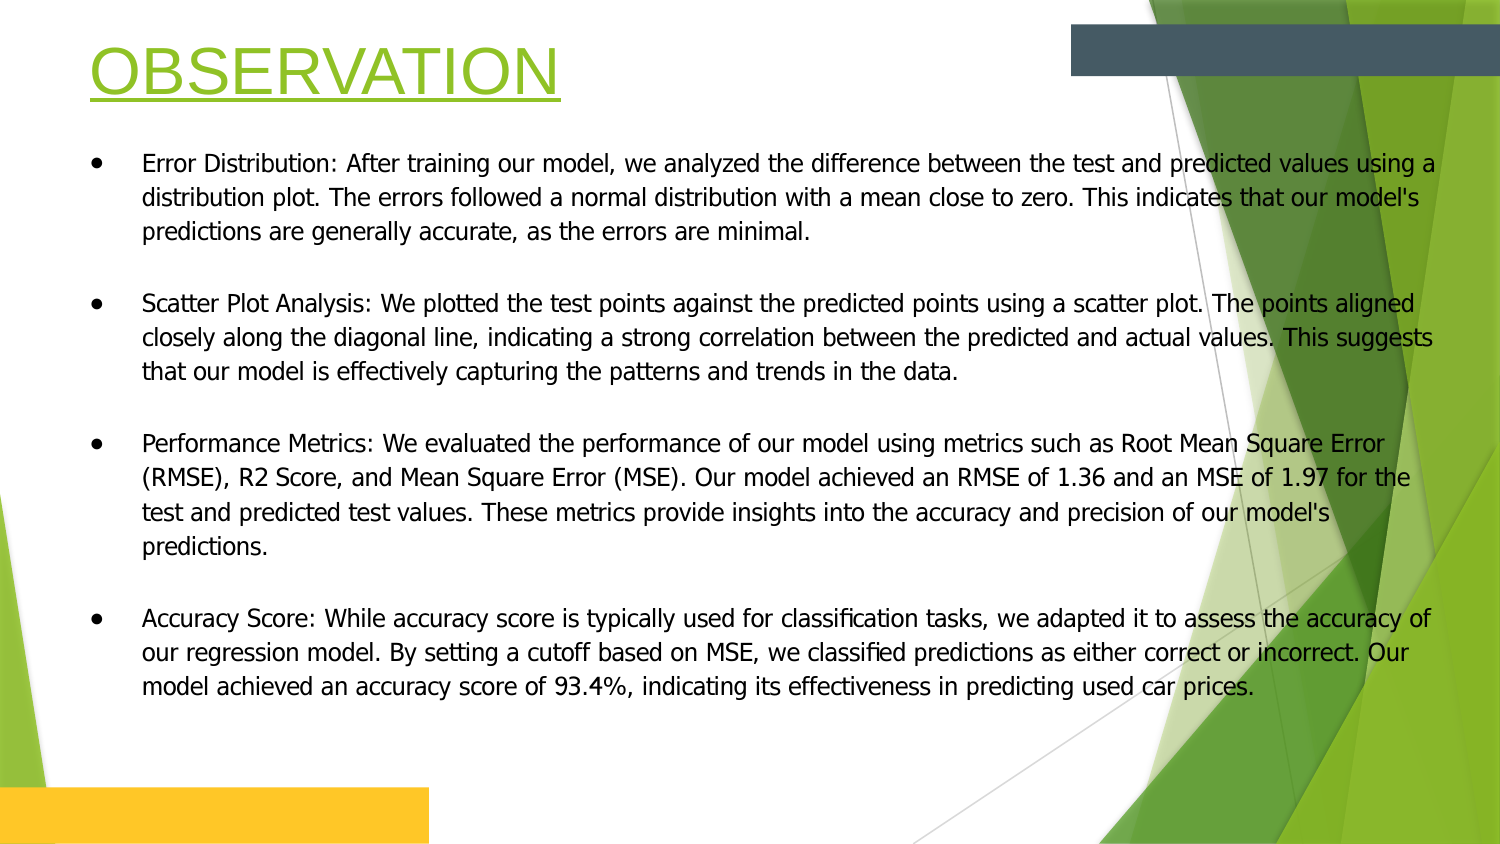

# OBSERVATION
Error Distribution: After training our model, we analyzed the difference between the test and predicted values using a distribution plot. The errors followed a normal distribution with a mean close to zero. This indicates that our model's predictions are generally accurate, as the errors are minimal.

Scatter Plot Analysis: We plotted the test points against the predicted points using a scatter plot. The points aligned closely along the diagonal line, indicating a strong correlation between the predicted and actual values. This suggests that our model is effectively capturing the patterns and trends in the data.

Performance Metrics: We evaluated the performance of our model using metrics such as Root Mean Square Error (RMSE), R2 Score, and Mean Square Error (MSE). Our model achieved an RMSE of 1.36 and an MSE of 1.97 for the test and predicted test values. These metrics provide insights into the accuracy and precision of our model's predictions.

Accuracy Score: While accuracy score is typically used for classification tasks, we adapted it to assess the accuracy of our regression model. By setting a cutoff based on MSE, we classified predictions as either correct or incorrect. Our model achieved an accuracy score of 93.4%, indicating its effectiveness in predicting used car prices.